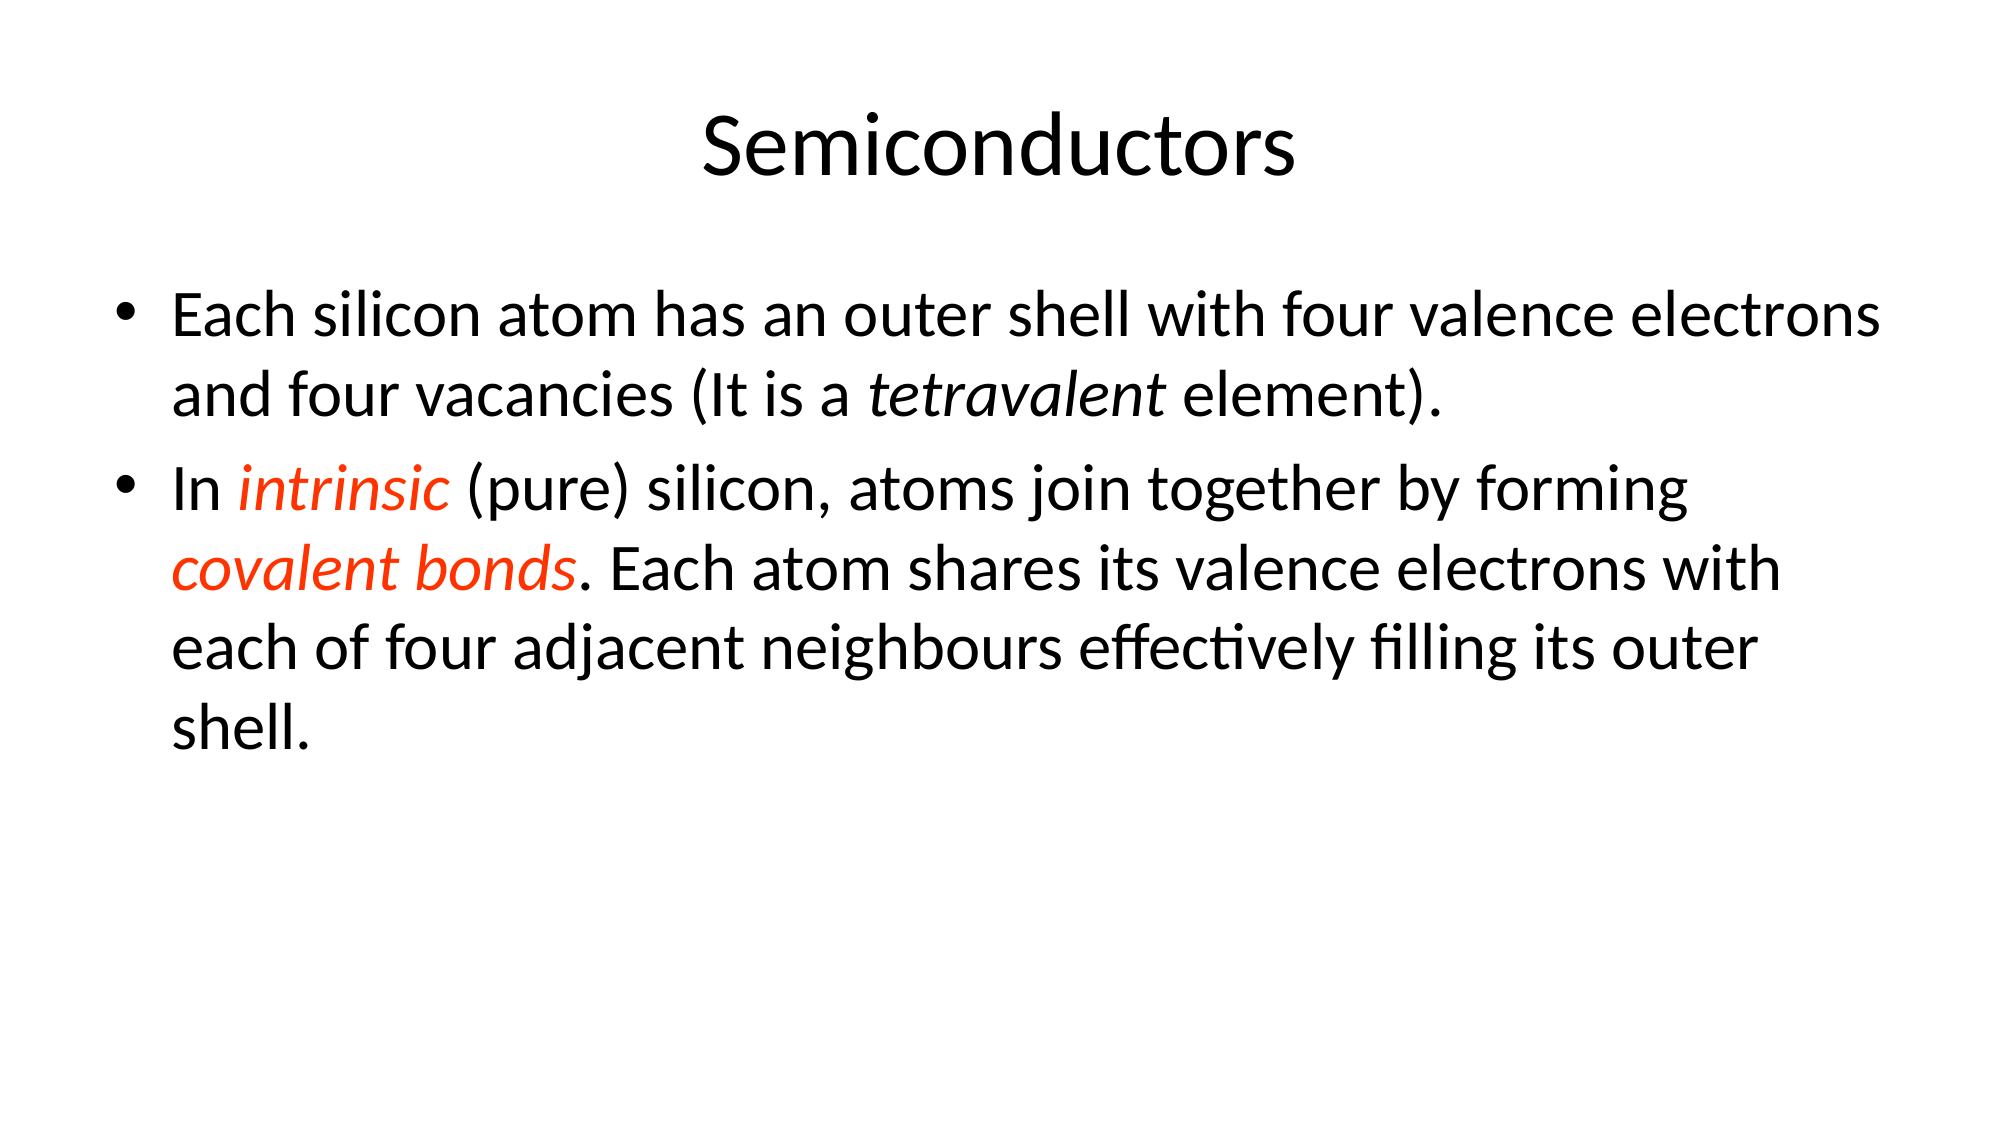

# Semiconductors
Each silicon atom has an outer shell with four valence electrons and four vacancies (It is a tetravalent element).
In intrinsic (pure) silicon, atoms join together by forming covalent bonds. Each atom shares its valence electrons with each of four adjacent neighbours effectively filling its outer shell.